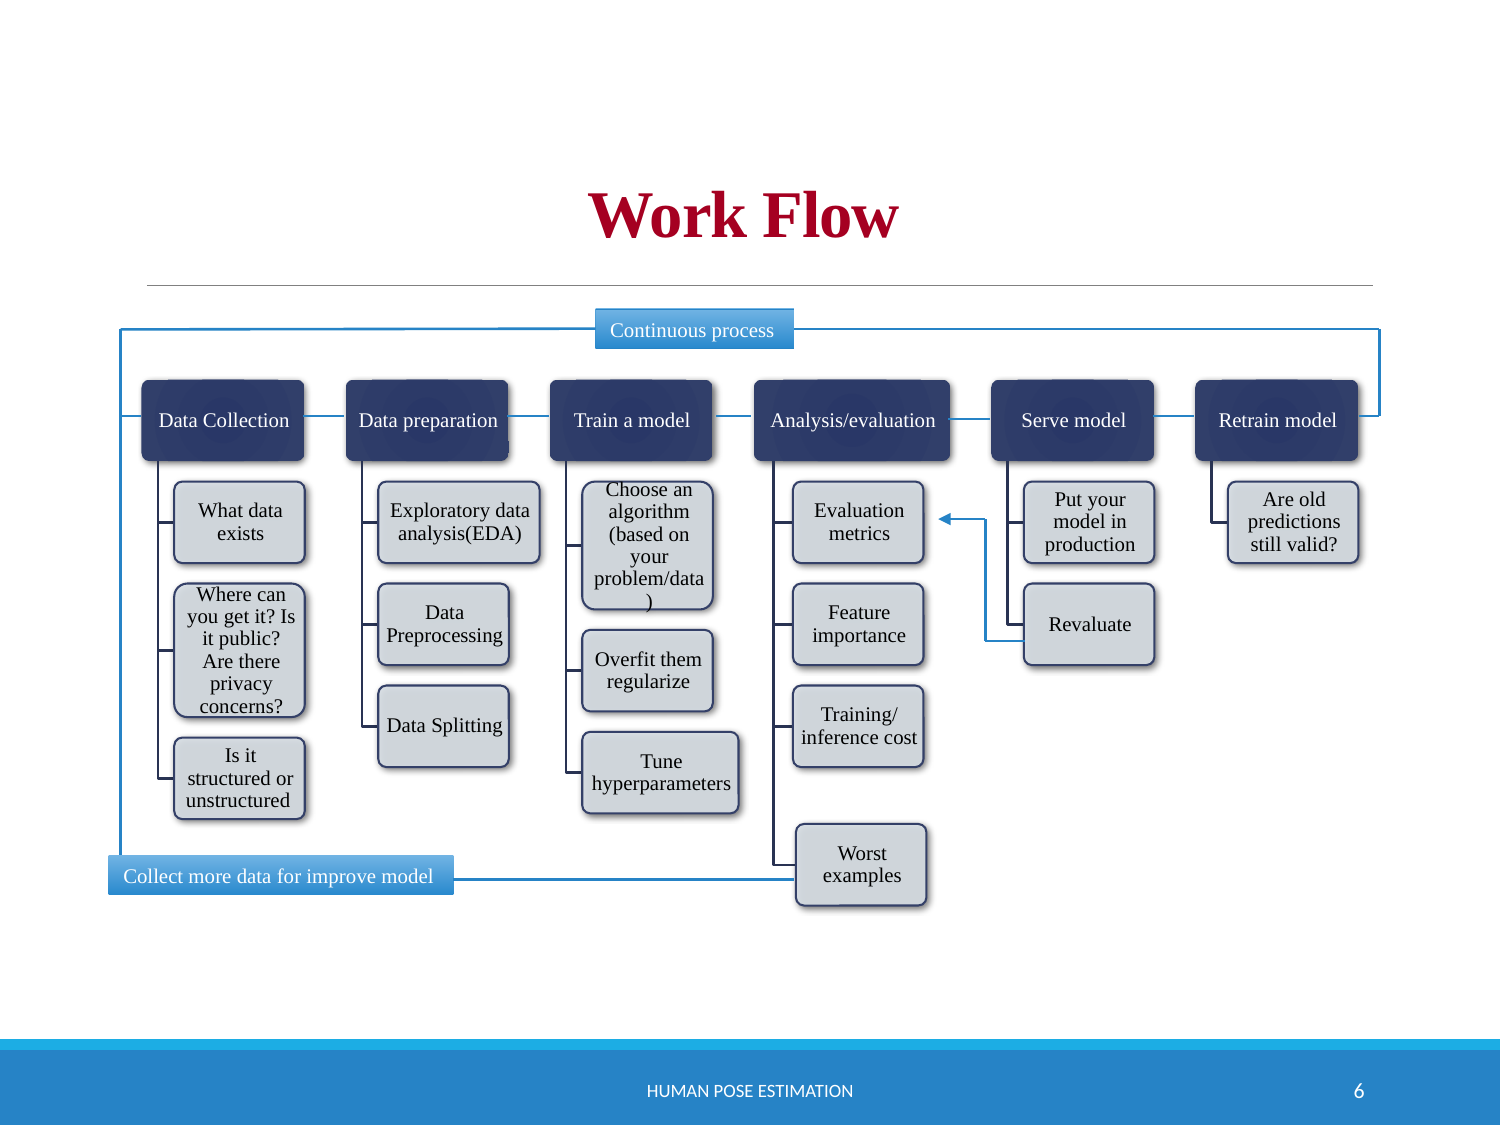

# Work Flow
Data Collection
What data exists
Where can you get it? Is it public? Are there privacy concerns?
Is it structured or unstructured
Data preparation
Exploratory data analysis(EDA)
Data Preprocessing
Data Splitting
Train a model
Choose an algorithm (based on your problem/data)
Overfit them regularize
Tune hyperparameters
Analysis/evaluation
Evaluation metrics
Feature importance
Training/inference cost
Worst examples
Serve model
Put your model in production
Revaluate
Retrain model
Are old predictions still valid?

Continuous process
Collect more data for improve model
Human Pose Estimation
6